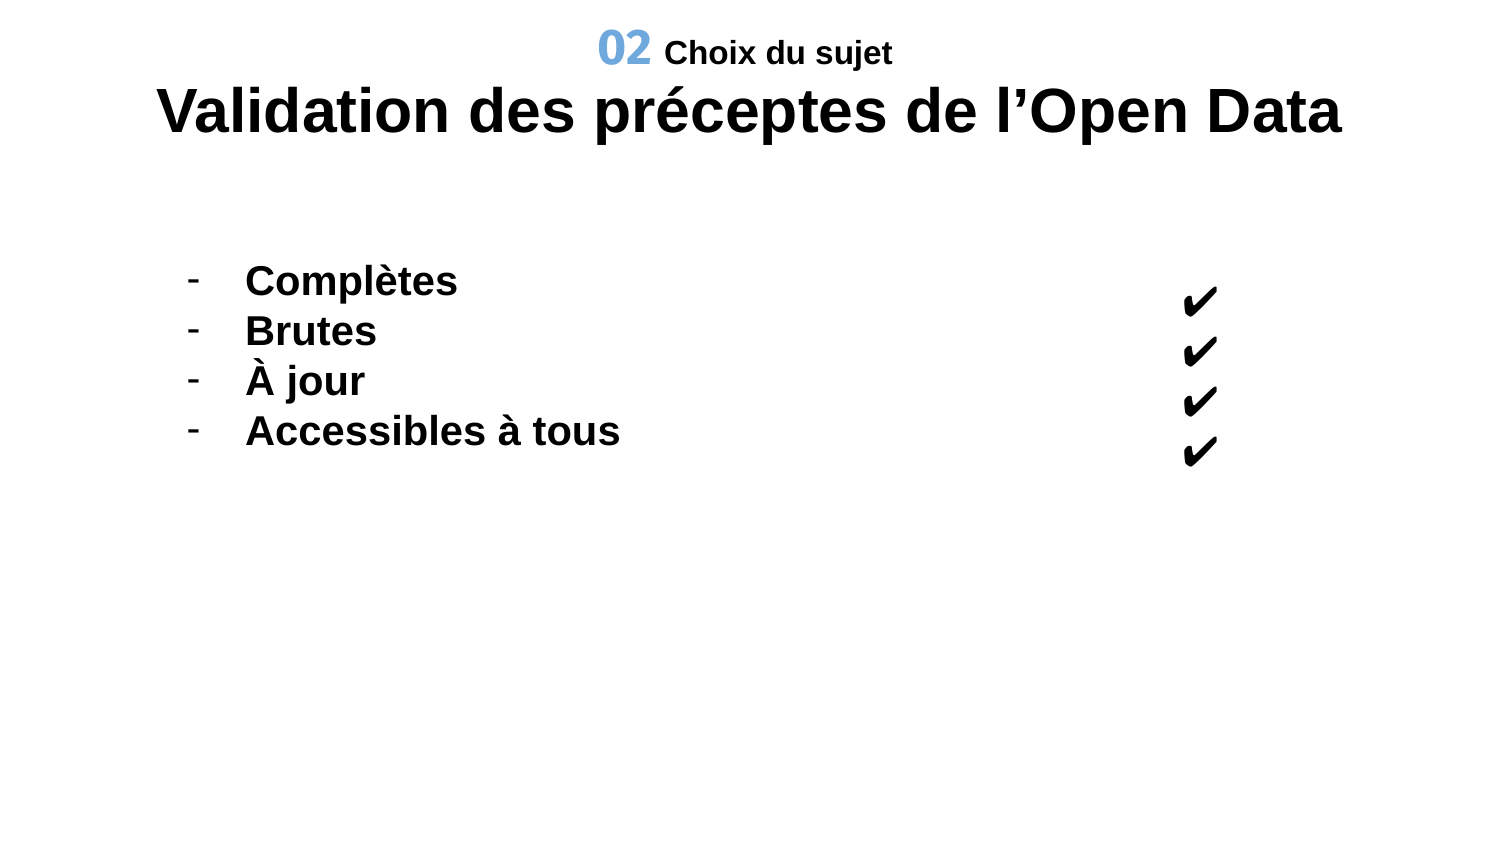

02 Choix du sujet
Validation des préceptes de l’Open Data
# Complètes
Brutes
À jour
Accessibles à tous
Attribution
Intégrité
Pas de discrimination
Porte sur tout ou une partie de l’oeuvre
Ne peut pas porter sur les oeuvres l’accompagnant
✔️
✔️
✔️
✔️